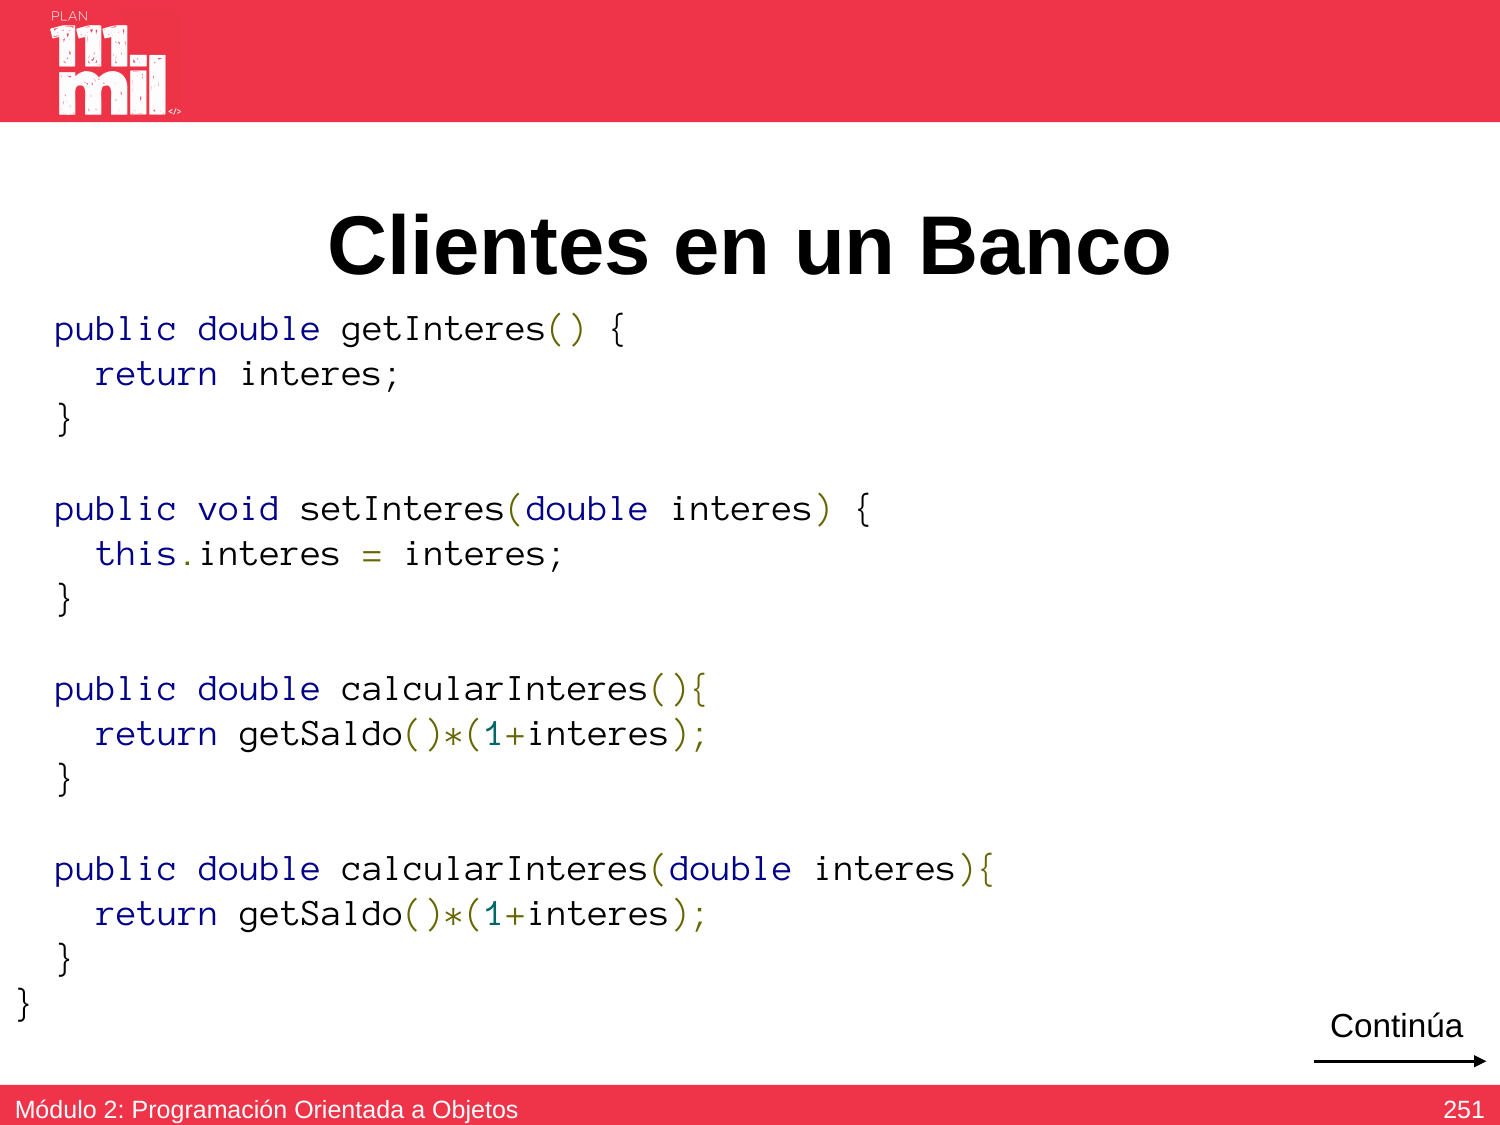

# Clientes en un Banco
  public double getInteres() {
    return interes;
  }

  public void setInteres(double interes) {
    this.interes = interes;
  }

  public double calcularInteres(){
    return getSaldo()*(1+interes);
  }

  public double calcularInteres(double interes){
    return getSaldo()*(1+interes);
  }
}

Continúa
251
Módulo 2: Programación Orientada a Objetos